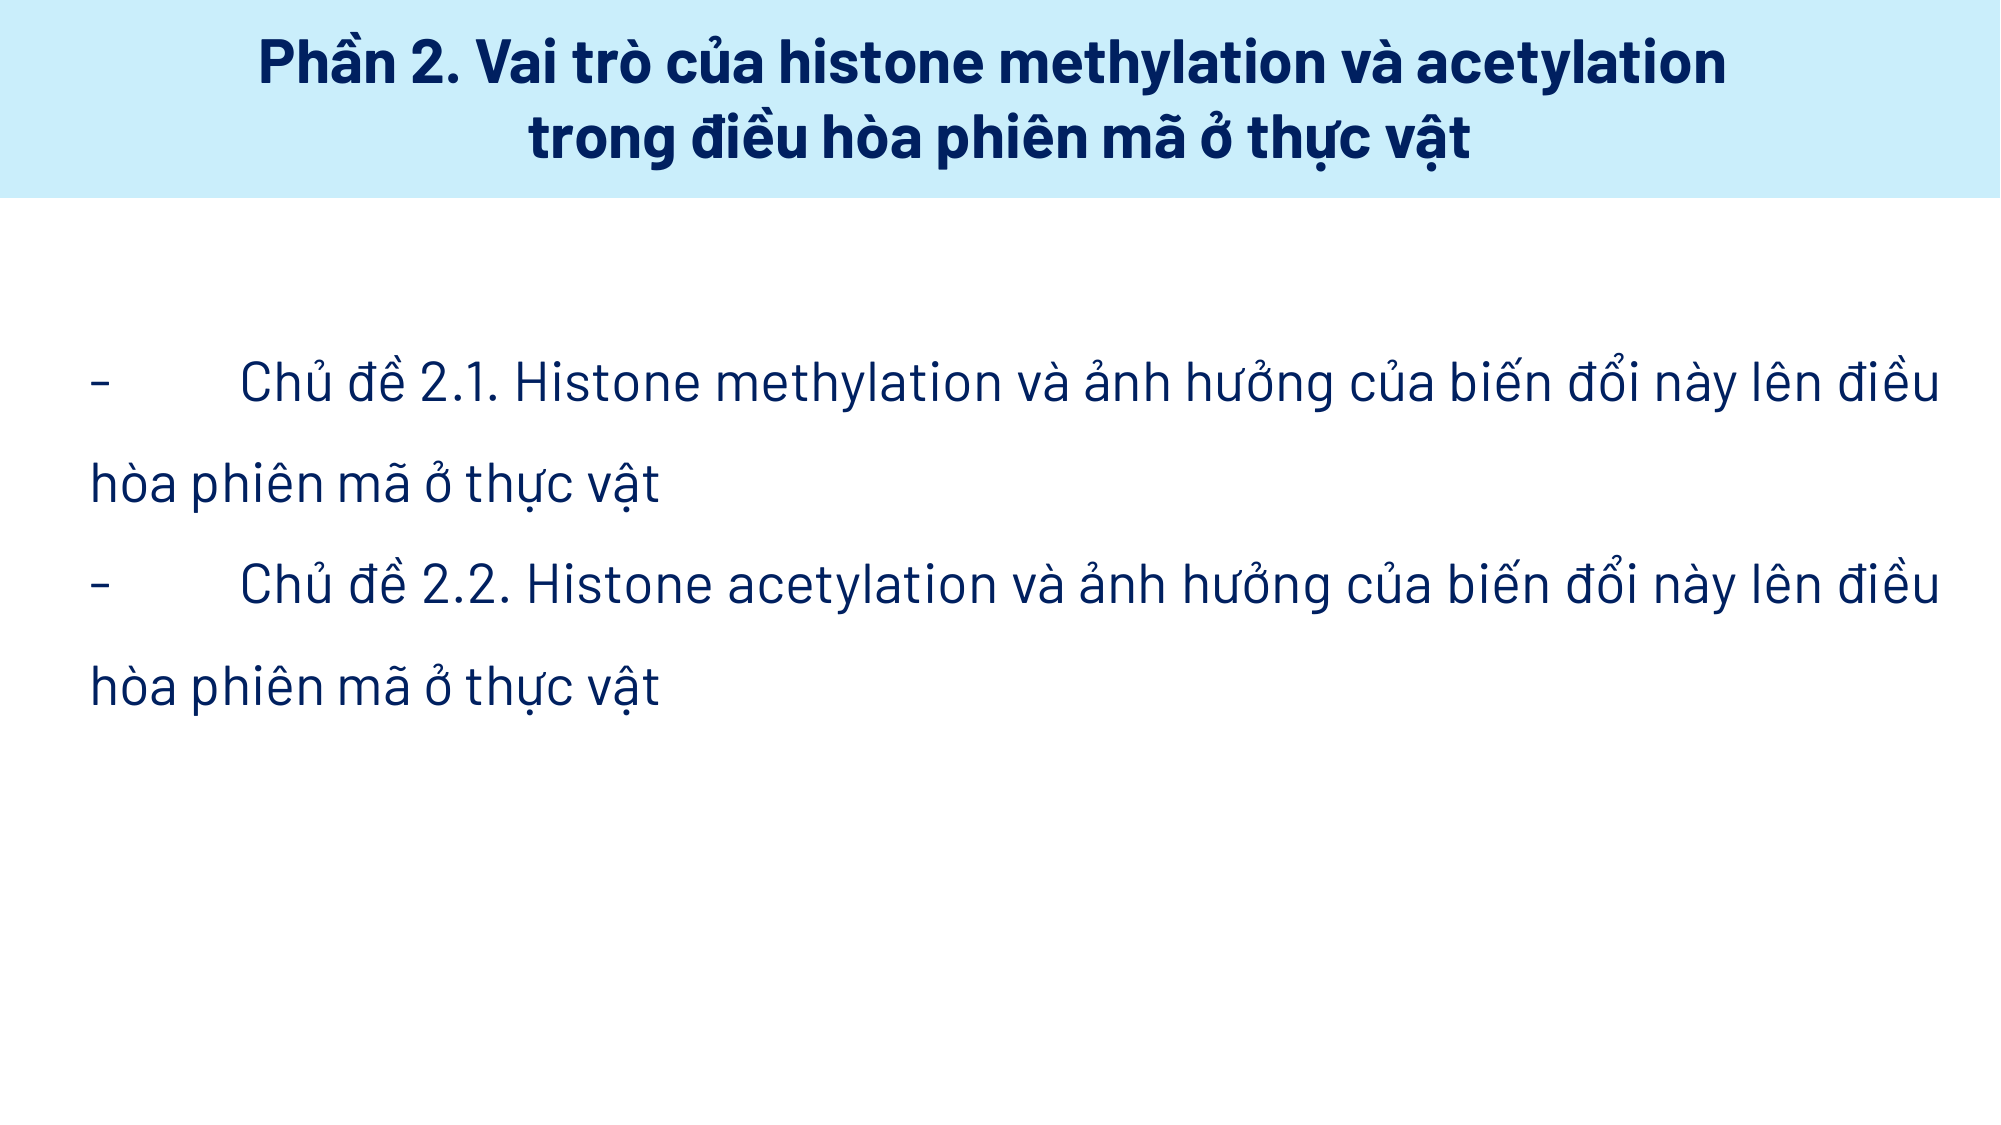

Phần 2. Vai trò của histone methylation và acetylation
trong điều hòa phiên mã ở thực vật
-	Chủ đề 2.1. Histone methylation và ảnh hưởng của biến đổi này lên điều hòa phiên mã ở thực vật
-	Chủ đề 2.2. Histone acetylation và ảnh hưởng của biến đổi này lên điều hòa phiên mã ở thực vật